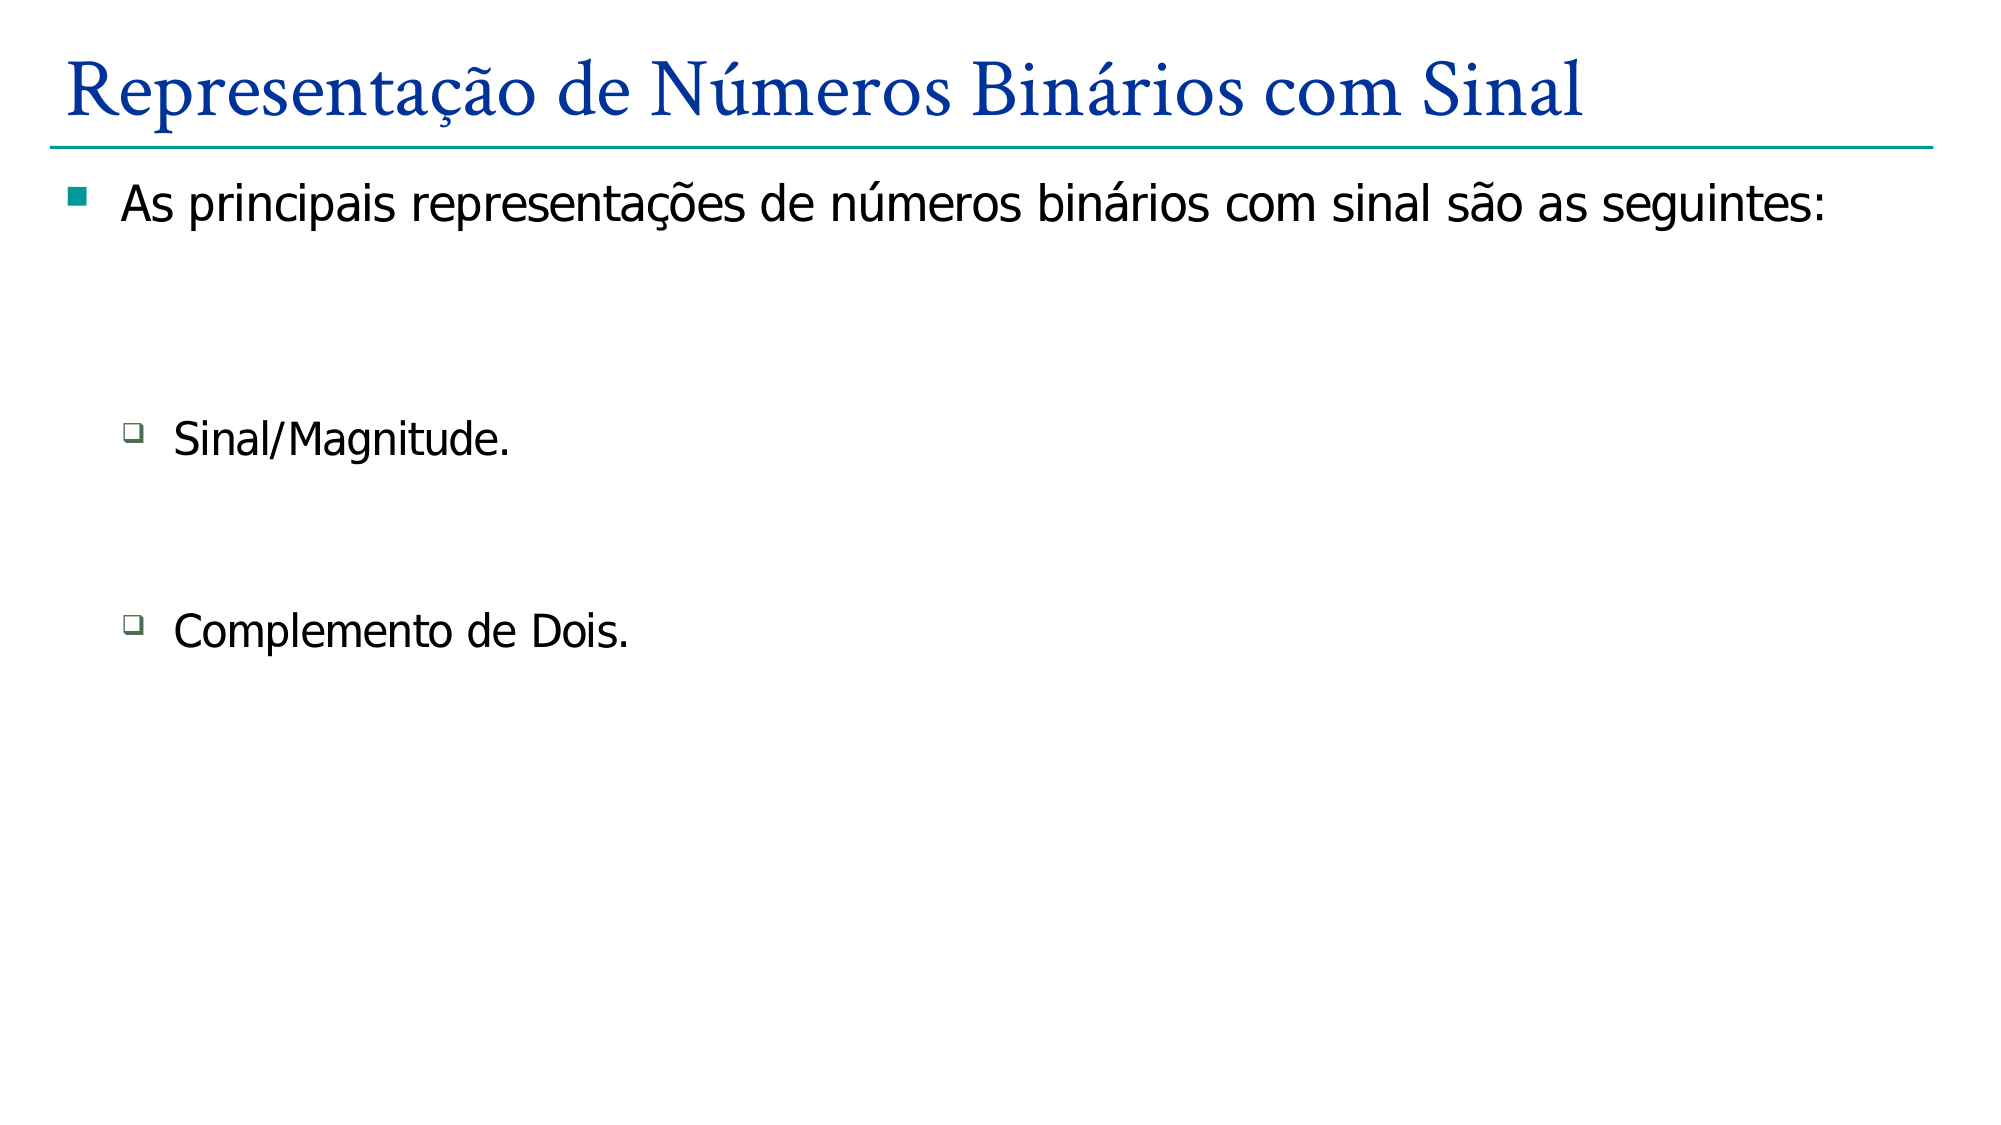

# Representação de Números Binários com Sinal
As principais representações de números binários com sinal são as seguintes:

Sinal/Magnitude.

Complemento de Dois.